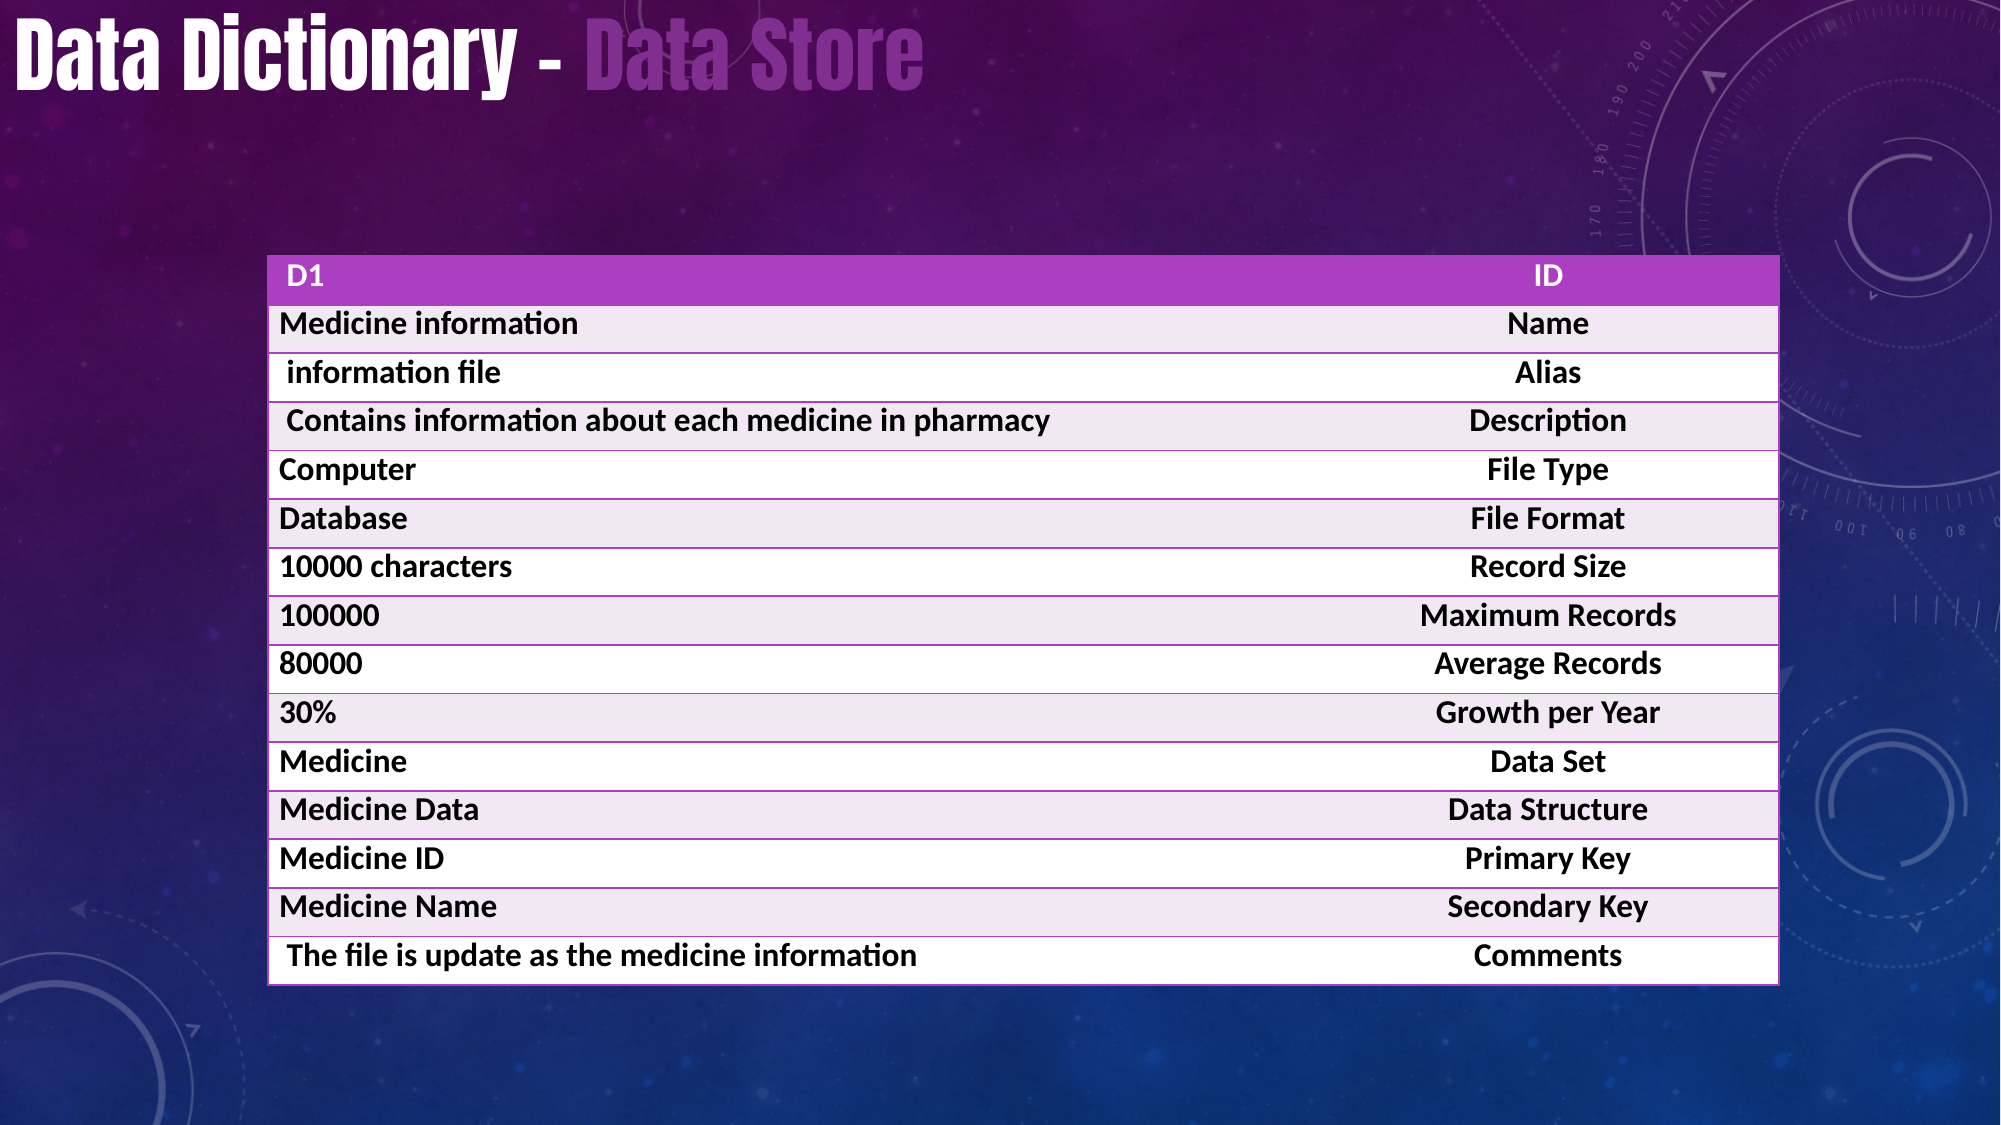

Data Dictionary – Data Store
| D1 | ID |
| --- | --- |
| Medicine information | Name |
| information file | Alias |
| Contains information about each medicine in pharmacy | Description |
| Computer | File Type |
| Database | File Format |
| 10000 characters | Record Size |
| 100000 | Maximum Records |
| 80000 | Average Records |
| 30% | Growth per Year |
| Medicine | Data Set |
| Medicine Data | Data Structure |
| Medicine ID | Primary Key |
| Medicine Name | Secondary Key |
| The file is update as the medicine information | Comments |